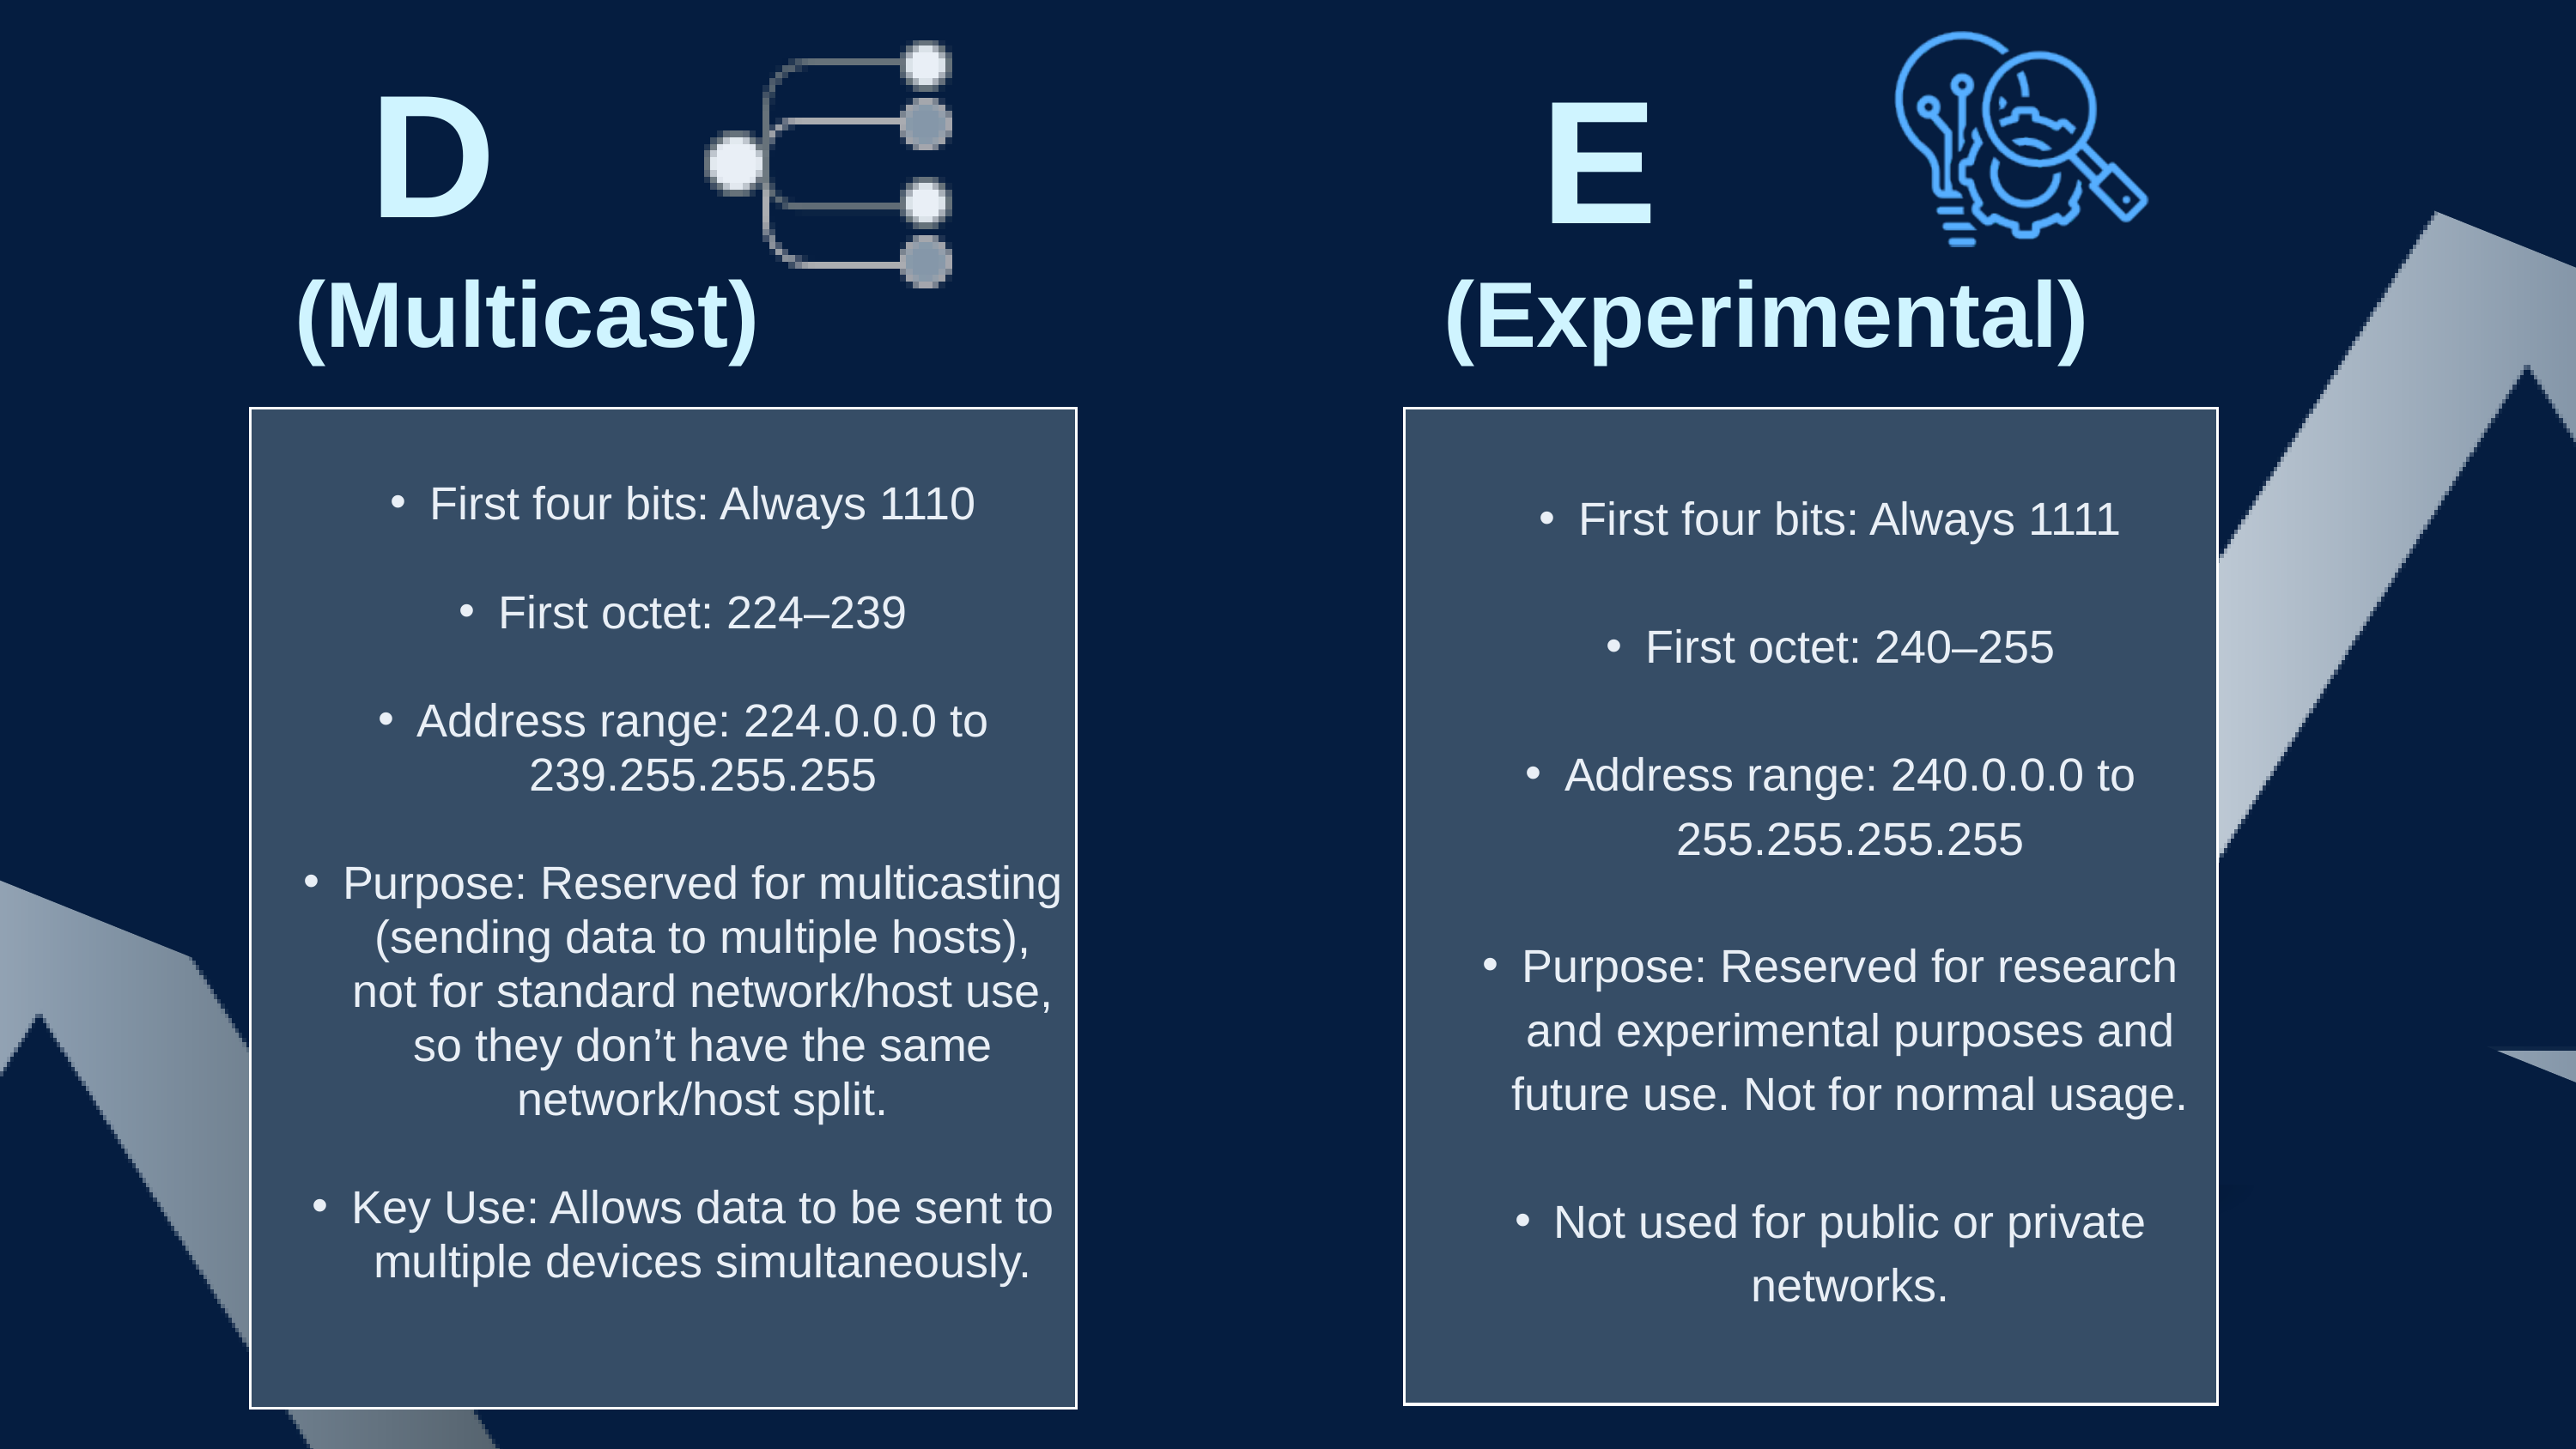

D
E

(Multicast)
(Experimental)

First four bits: Always 1110

First octet: 224–239

Address range: 224.0.0.0 to 239.255.255.255

Purpose: Reserved for multicasting (sending data to multiple hosts), not for standard network/host use, so they don’t have the same network/host split.

Key Use: Allows data to be sent to multiple devices simultaneously.

First four bits: Always 1111

First octet: 240–255

Address range: 240.0.0.0 to 255.255.255.255

Purpose: Reserved for research and experimental purposes and future use. Not for normal usage.

Not used for public or private networks.